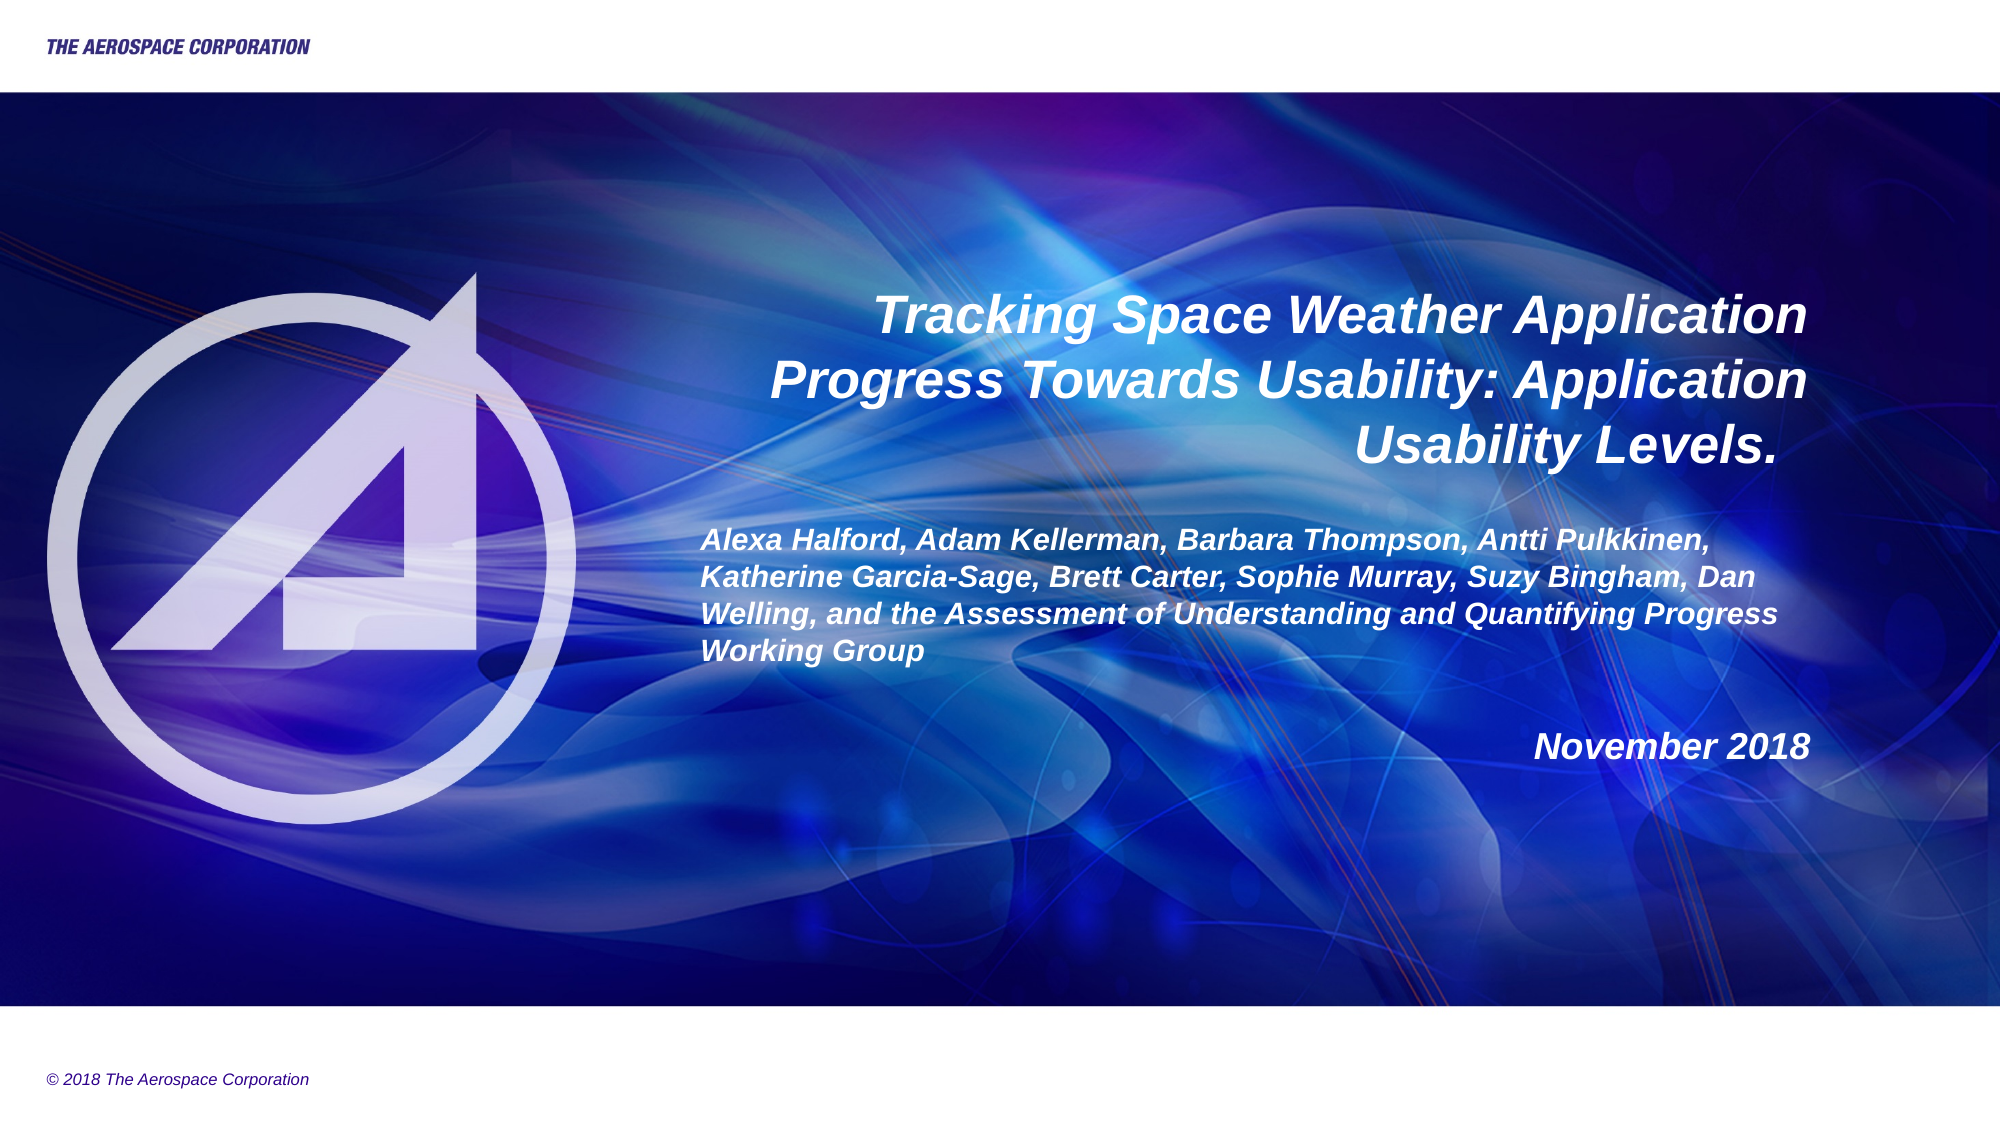

# Tracking Space Weather Application Progress Towards Usability: Application Usability Levels.
Alexa Halford, Adam Kellerman, Barbara Thompson, Antti Pulkkinen, Katherine Garcia-Sage, Brett Carter, Sophie Murray, Suzy Bingham, Dan Welling, and the Assessment of Understanding and Quantifying Progress Working Group
November 2018